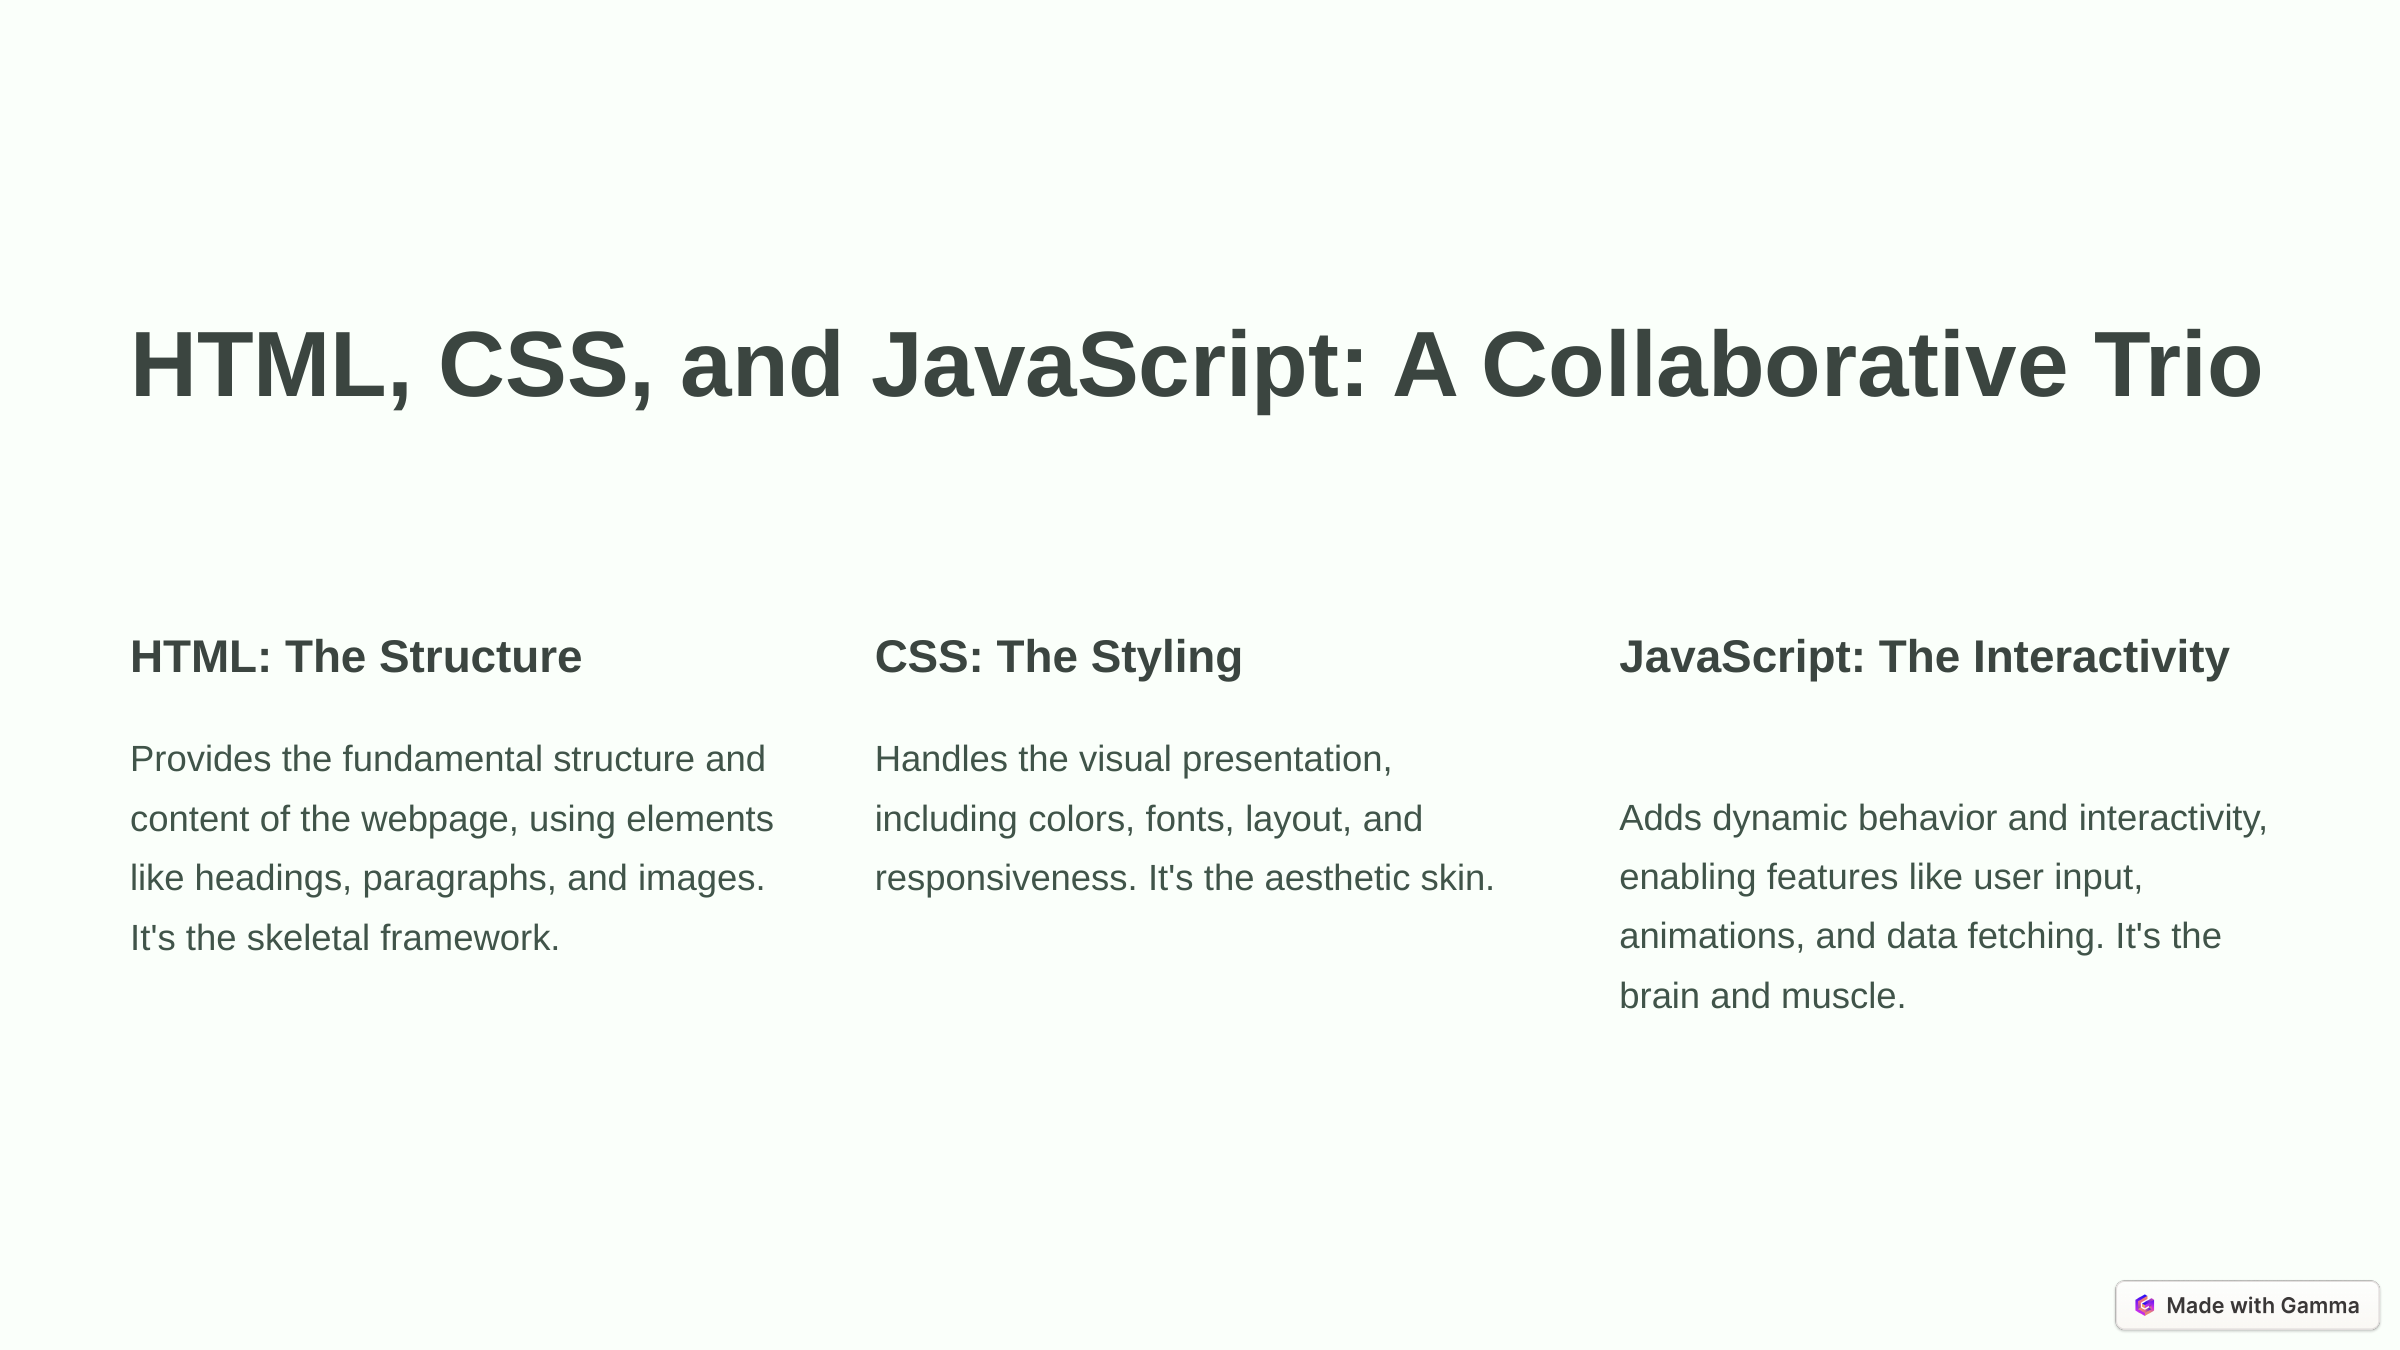

HTML, CSS, and JavaScript: A Collaborative Trio
HTML: The Structure
CSS: The Styling
JavaScript: The Interactivity
Provides the fundamental structure and content of the webpage, using elements like headings, paragraphs, and images. It's the skeletal framework.
Handles the visual presentation, including colors, fonts, layout, and responsiveness. It's the aesthetic skin.
Adds dynamic behavior and interactivity, enabling features like user input, animations, and data fetching. It's the brain and muscle.